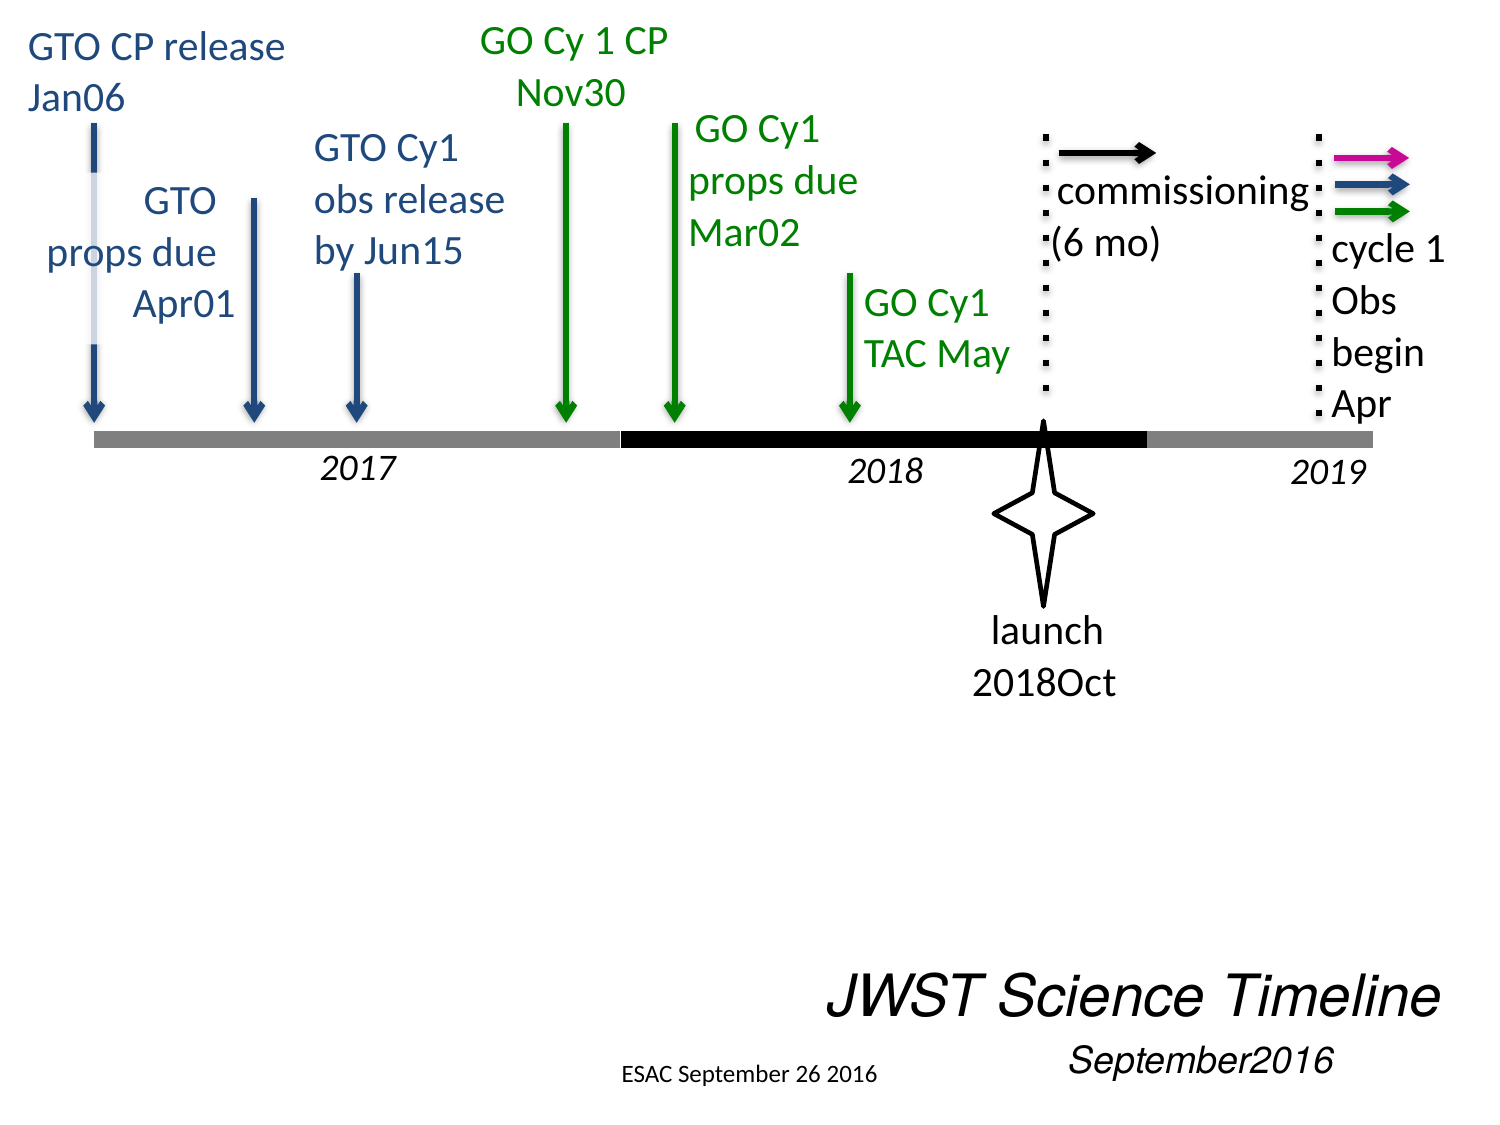

GO Cy 1 CP
Nov30
GTO CP release
Jan06
 GO Cy1
props due
Mar02
GTO Cy1
obs release
by Jun15
 commissioning
(6 mo)
GTO
props due
Apr01
cycle 1
Obs
begin
Apr
GO Cy1
TAC May

2017

2018

2019

 launch
2018Oct
JWST Science Timeline
September2016
ESAC September 26 2016